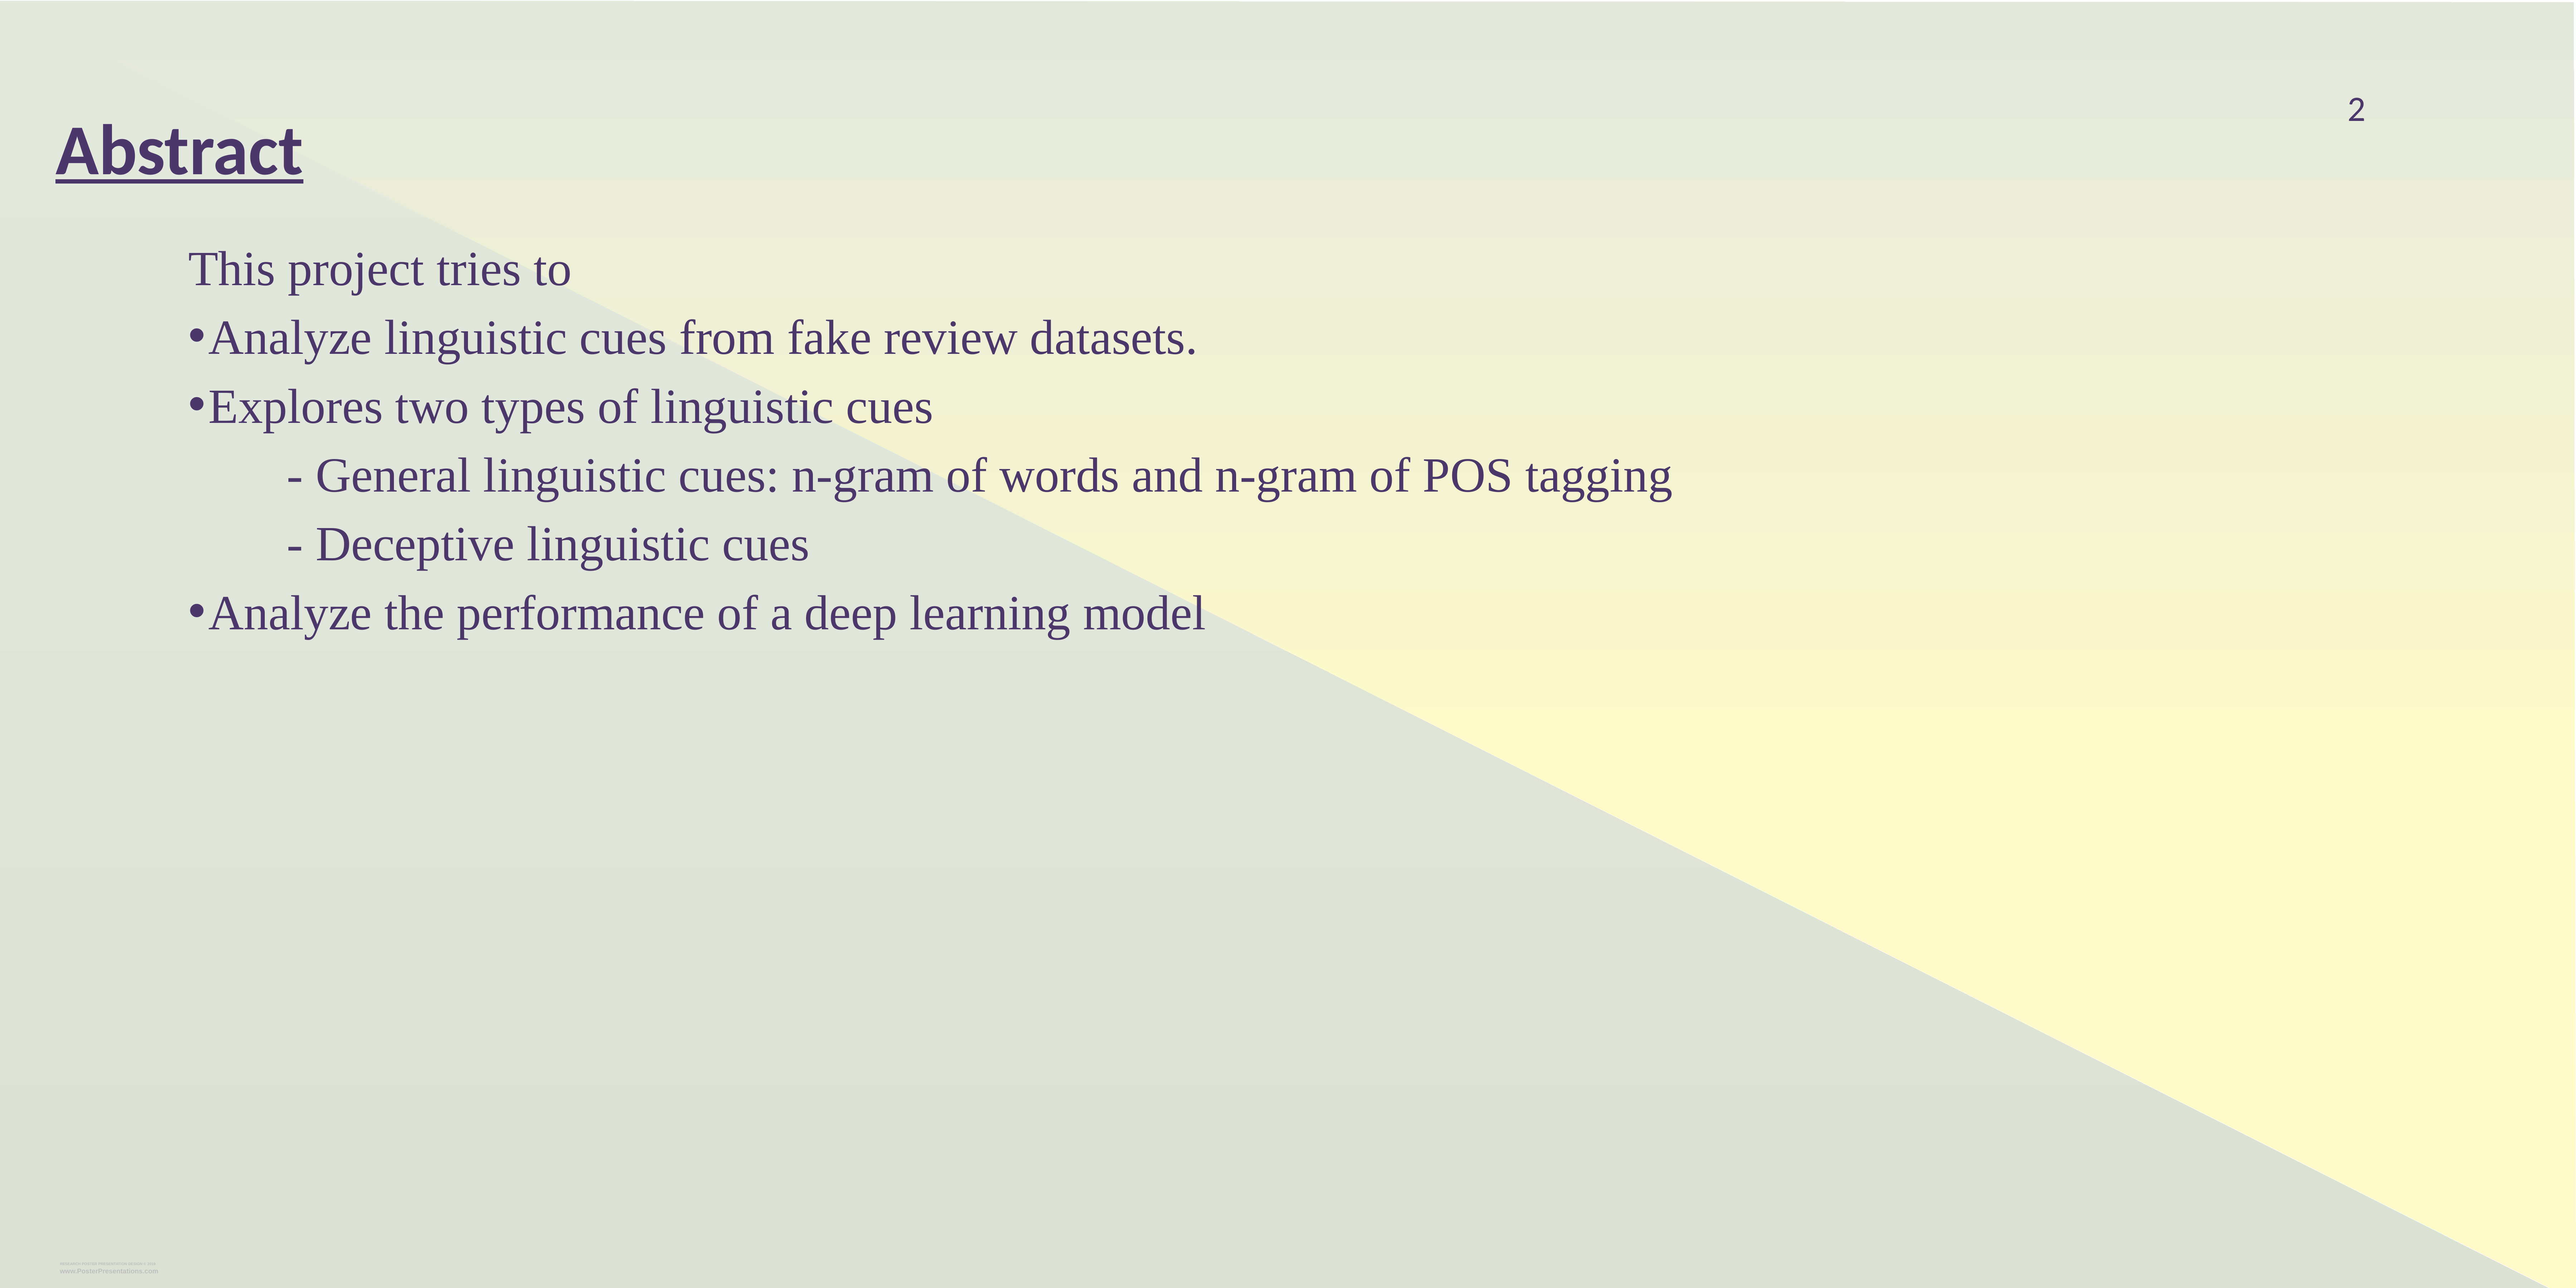

2
Abstract
This project tries to
Analyze linguistic cues from fake review datasets.
Explores two types of linguistic cues
        - General linguistic cues: n-gram of words and n-gram of POS tagging
        - Deceptive linguistic cues
Analyze the performance of a deep learning model